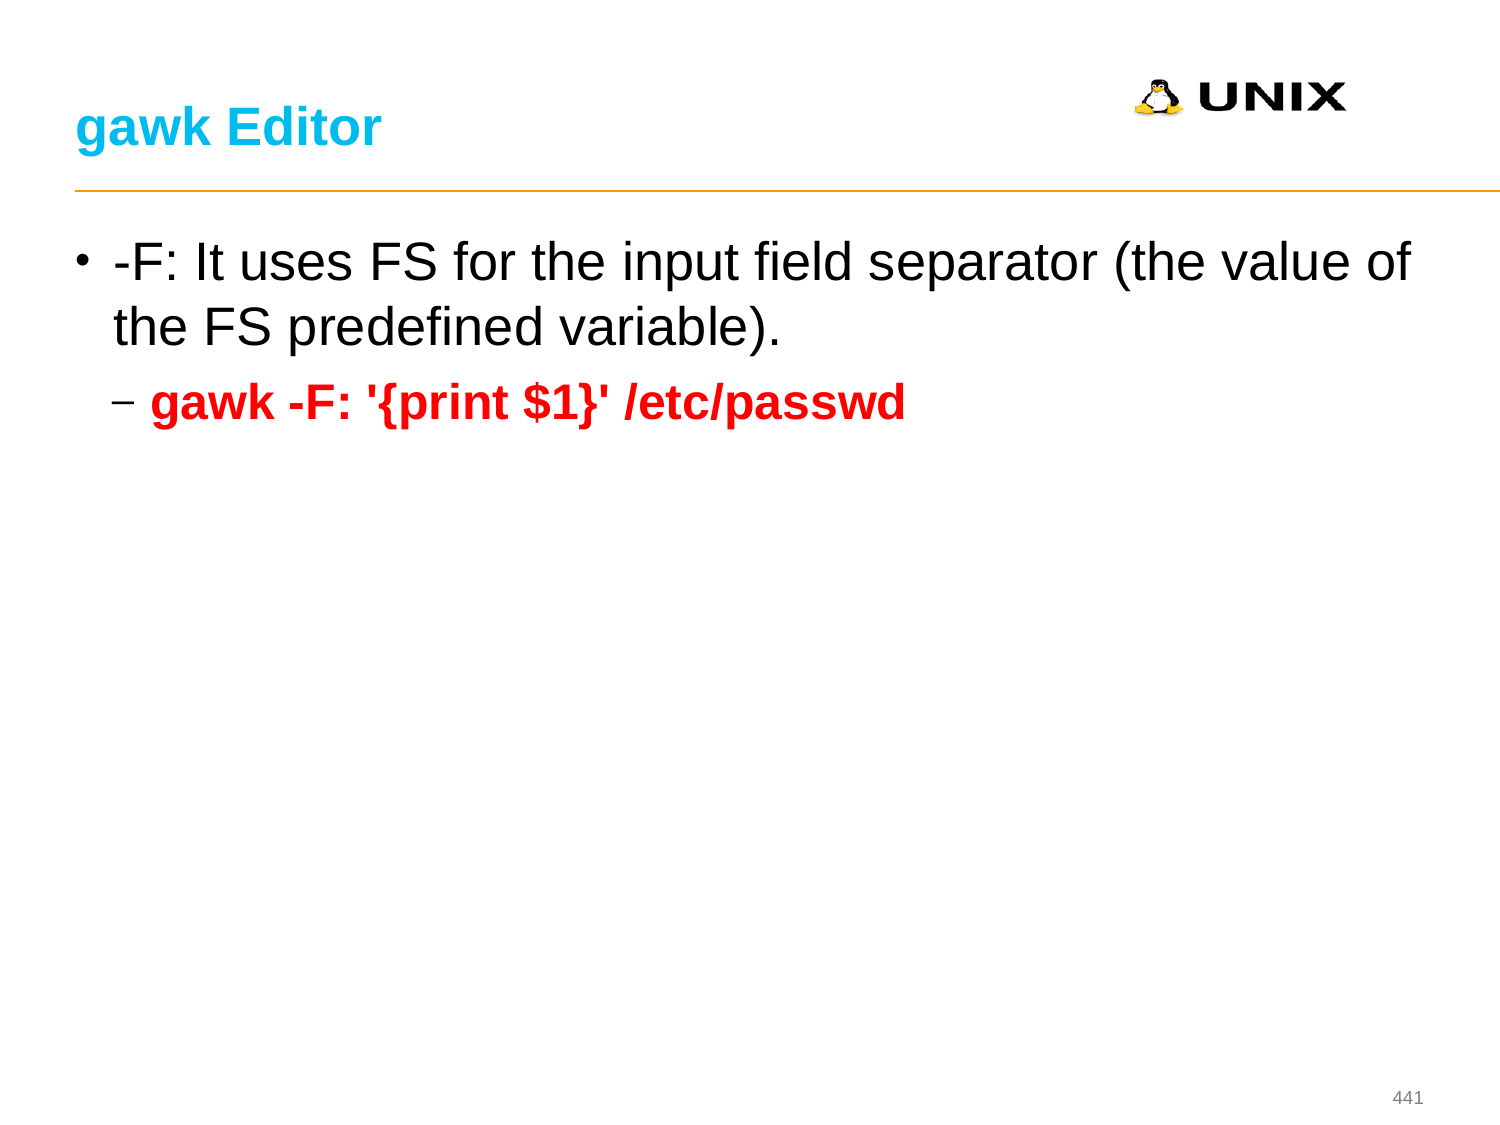

# gawk Editor
-F: It uses FS for the input field separator (the value of the FS predefined variable).
gawk -F: '{print $1}' /etc/passwd